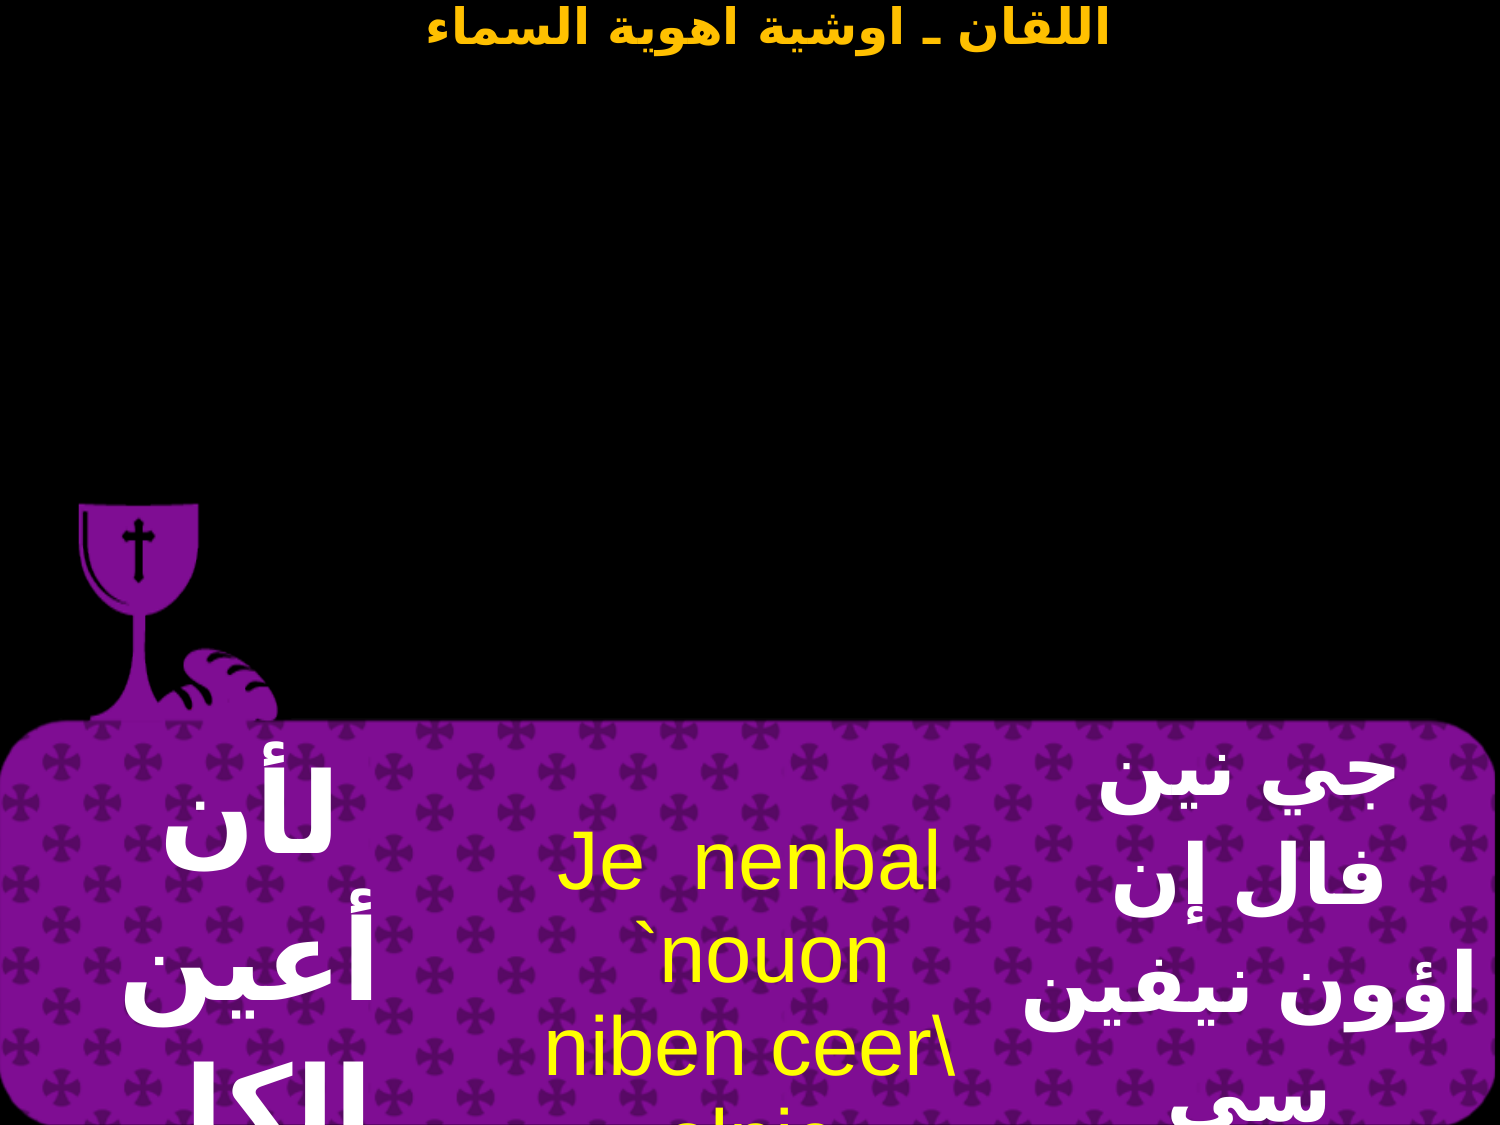

| لأن أعين الكل تترجاك | Je nenbal `nouon niben ceer\elpic `erok | جي نين فال إن اؤون نيفين سي إيرهيلبيس إيروك |
| --- | --- | --- |